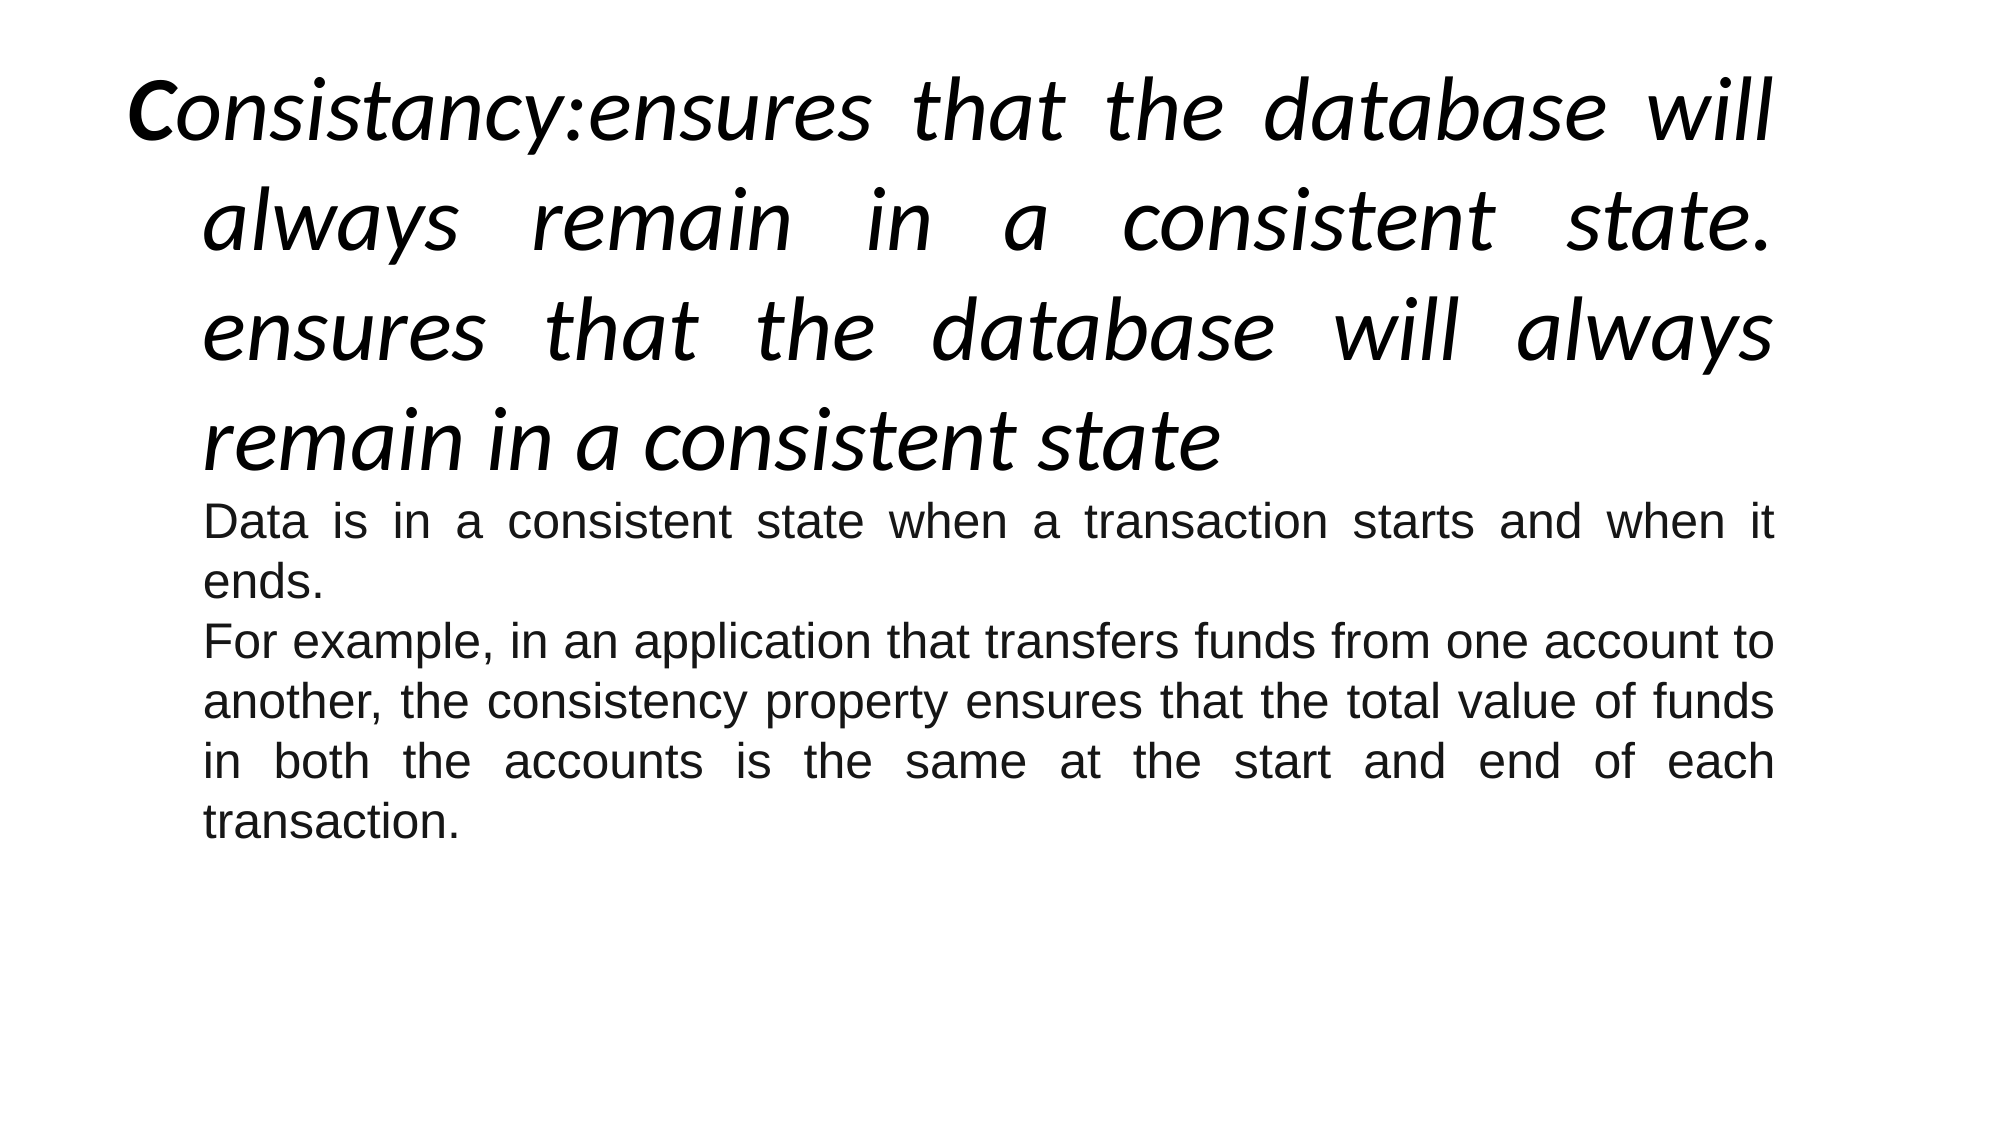

Consistancy:ensures that the database will always remain in a consistent state. ensures that the database will always remain in a consistent state
	Data is in a consistent state when a transaction starts and when it ends.
	For example, in an application that transfers funds from one account to another, the consistency property ensures that the total value of funds in both the accounts is the same at the start and end of each transaction.